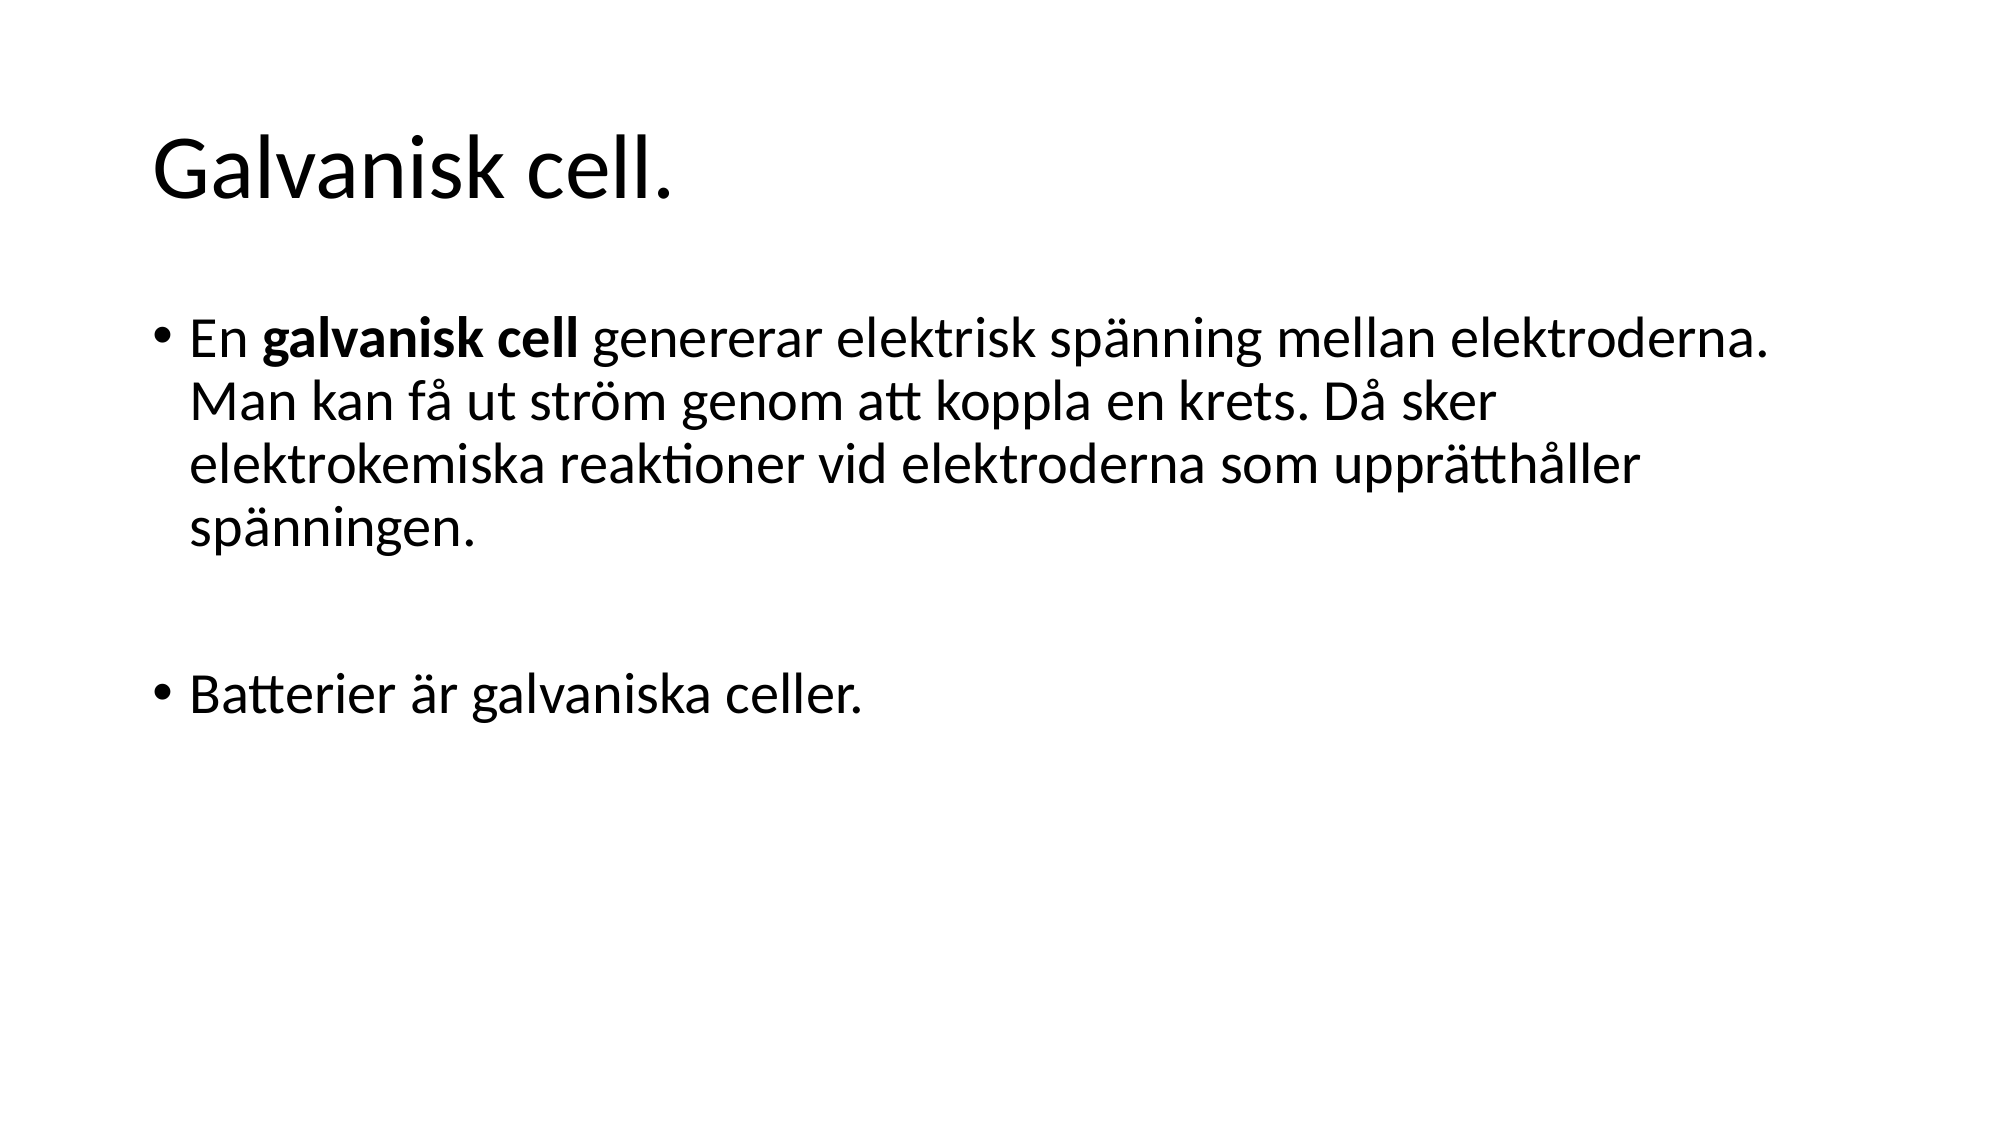

# Galvanisk cell.
En galvanisk cell genererar elektrisk spänning mellan elektroderna. Man kan få ut ström genom att koppla en krets. Då sker elektrokemiska reaktioner vid elektroderna som upprätthåller spänningen.

Batterier är galvaniska celler.